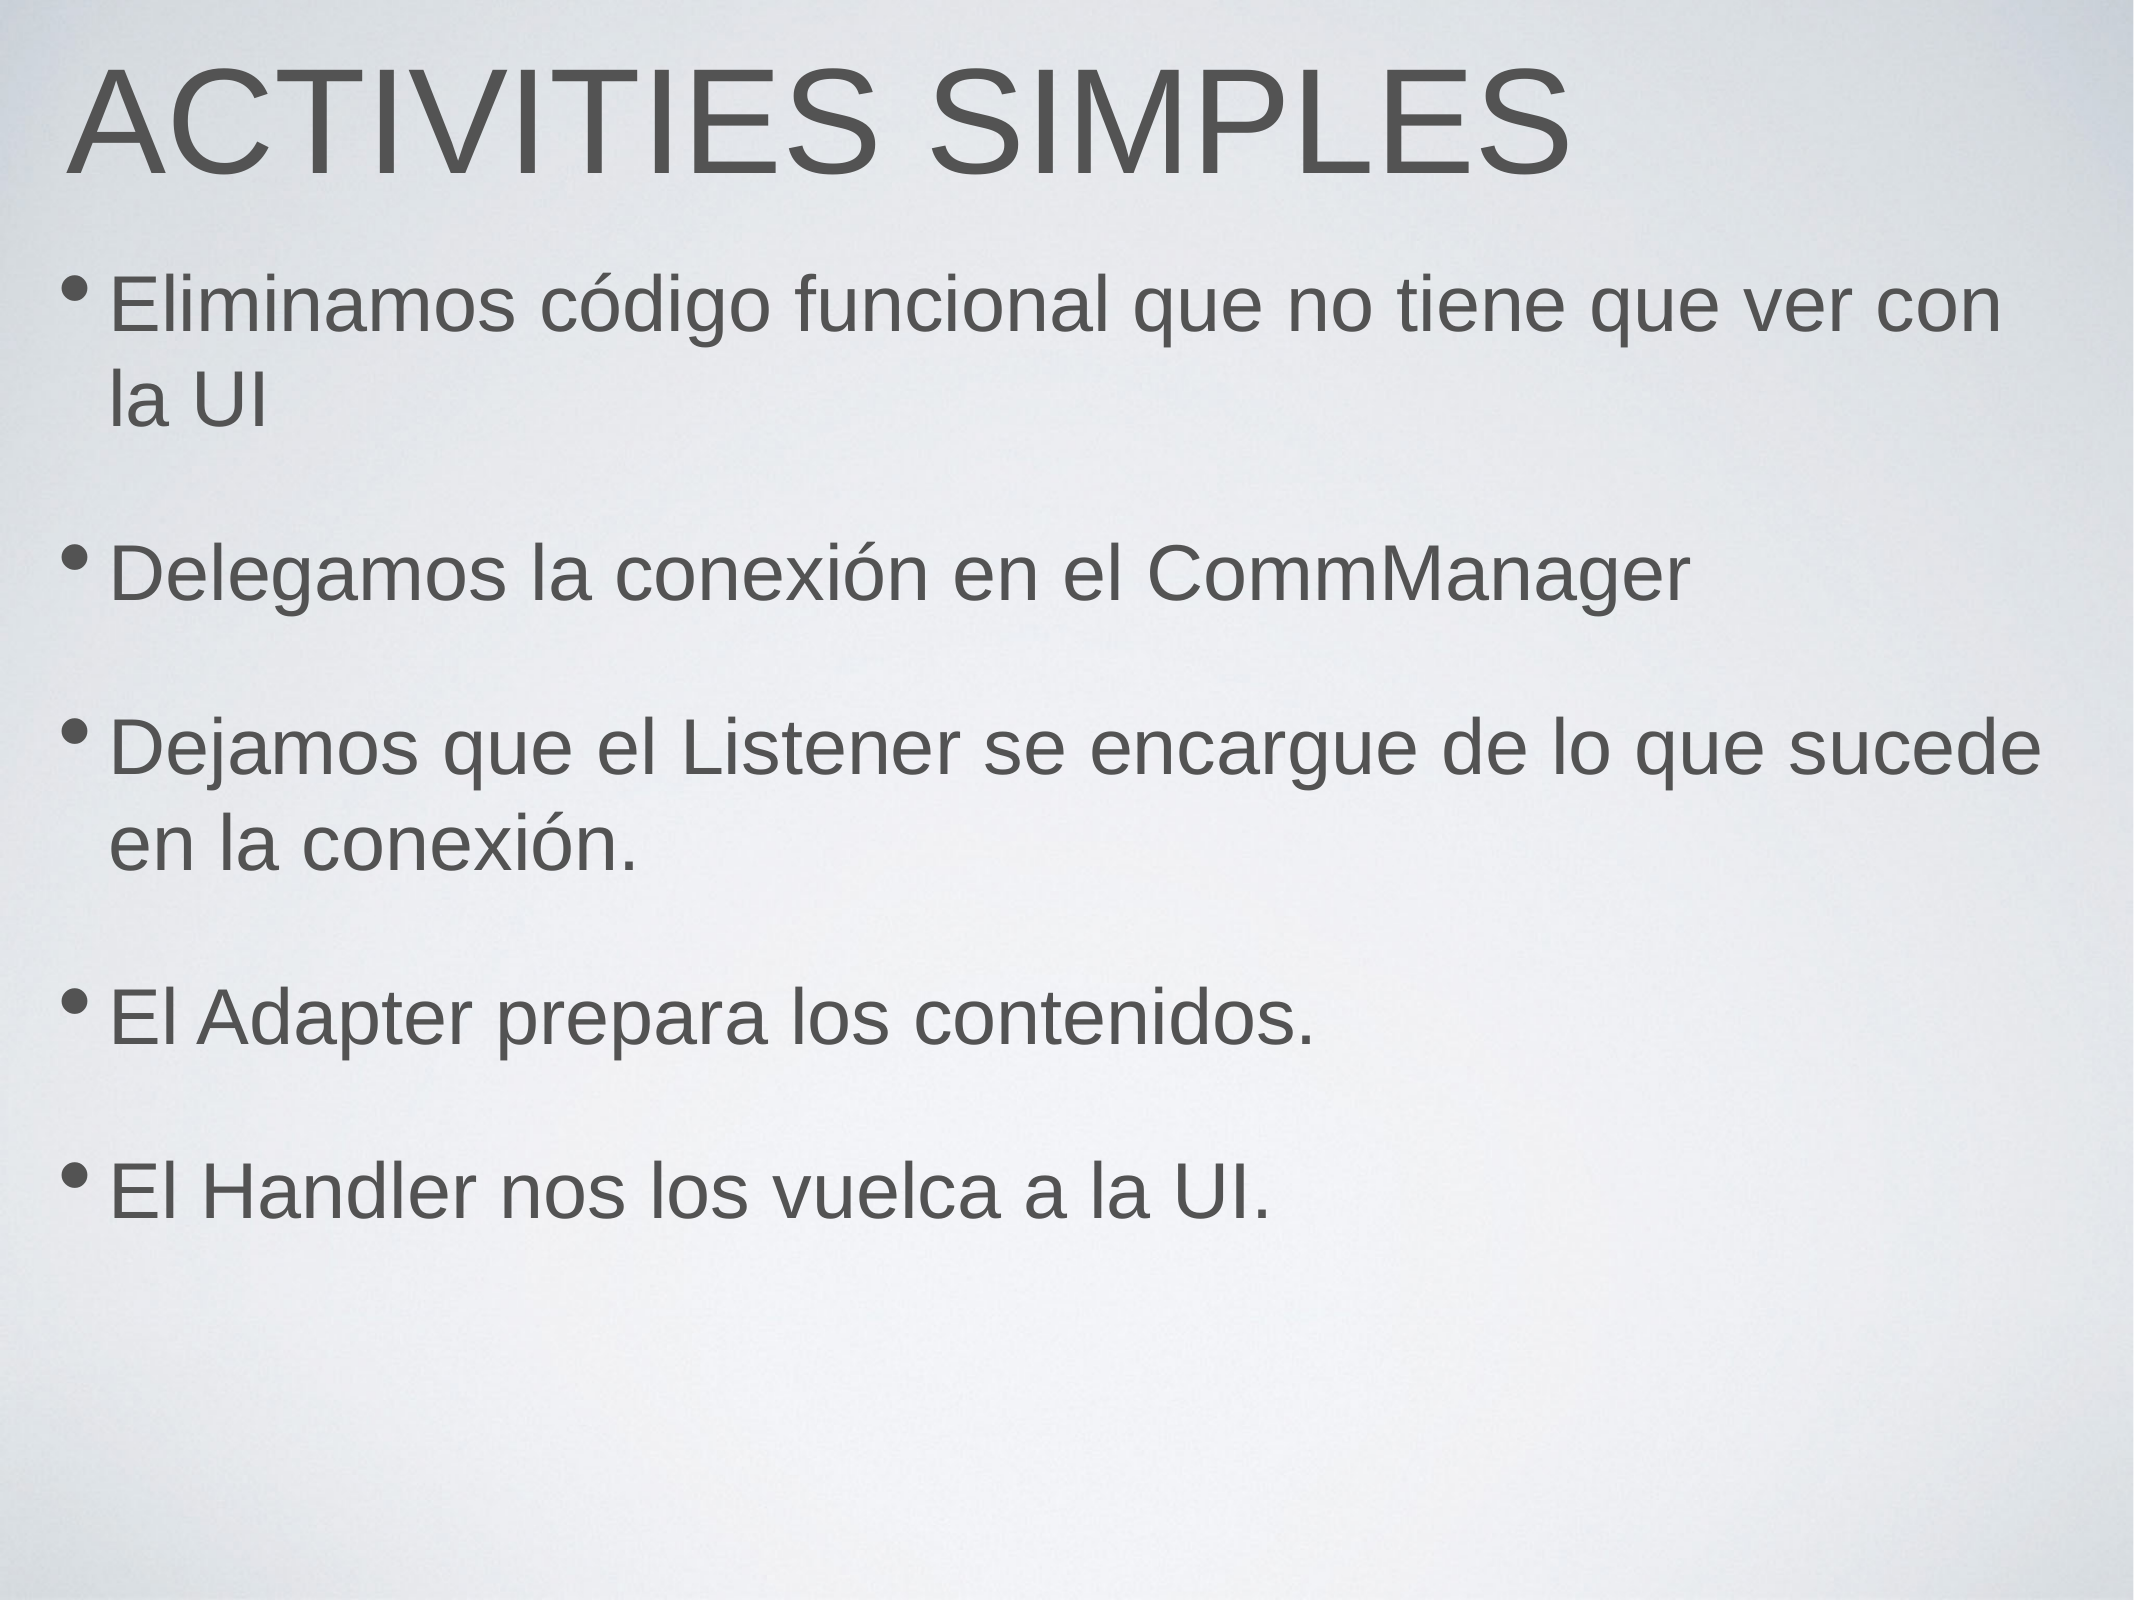

# Activities simples
Eliminamos código funcional que no tiene que ver con la UI
Delegamos la conexión en el CommManager
Dejamos que el Listener se encargue de lo que sucede en la conexión.
El Adapter prepara los contenidos.
El Handler nos los vuelca a la UI.